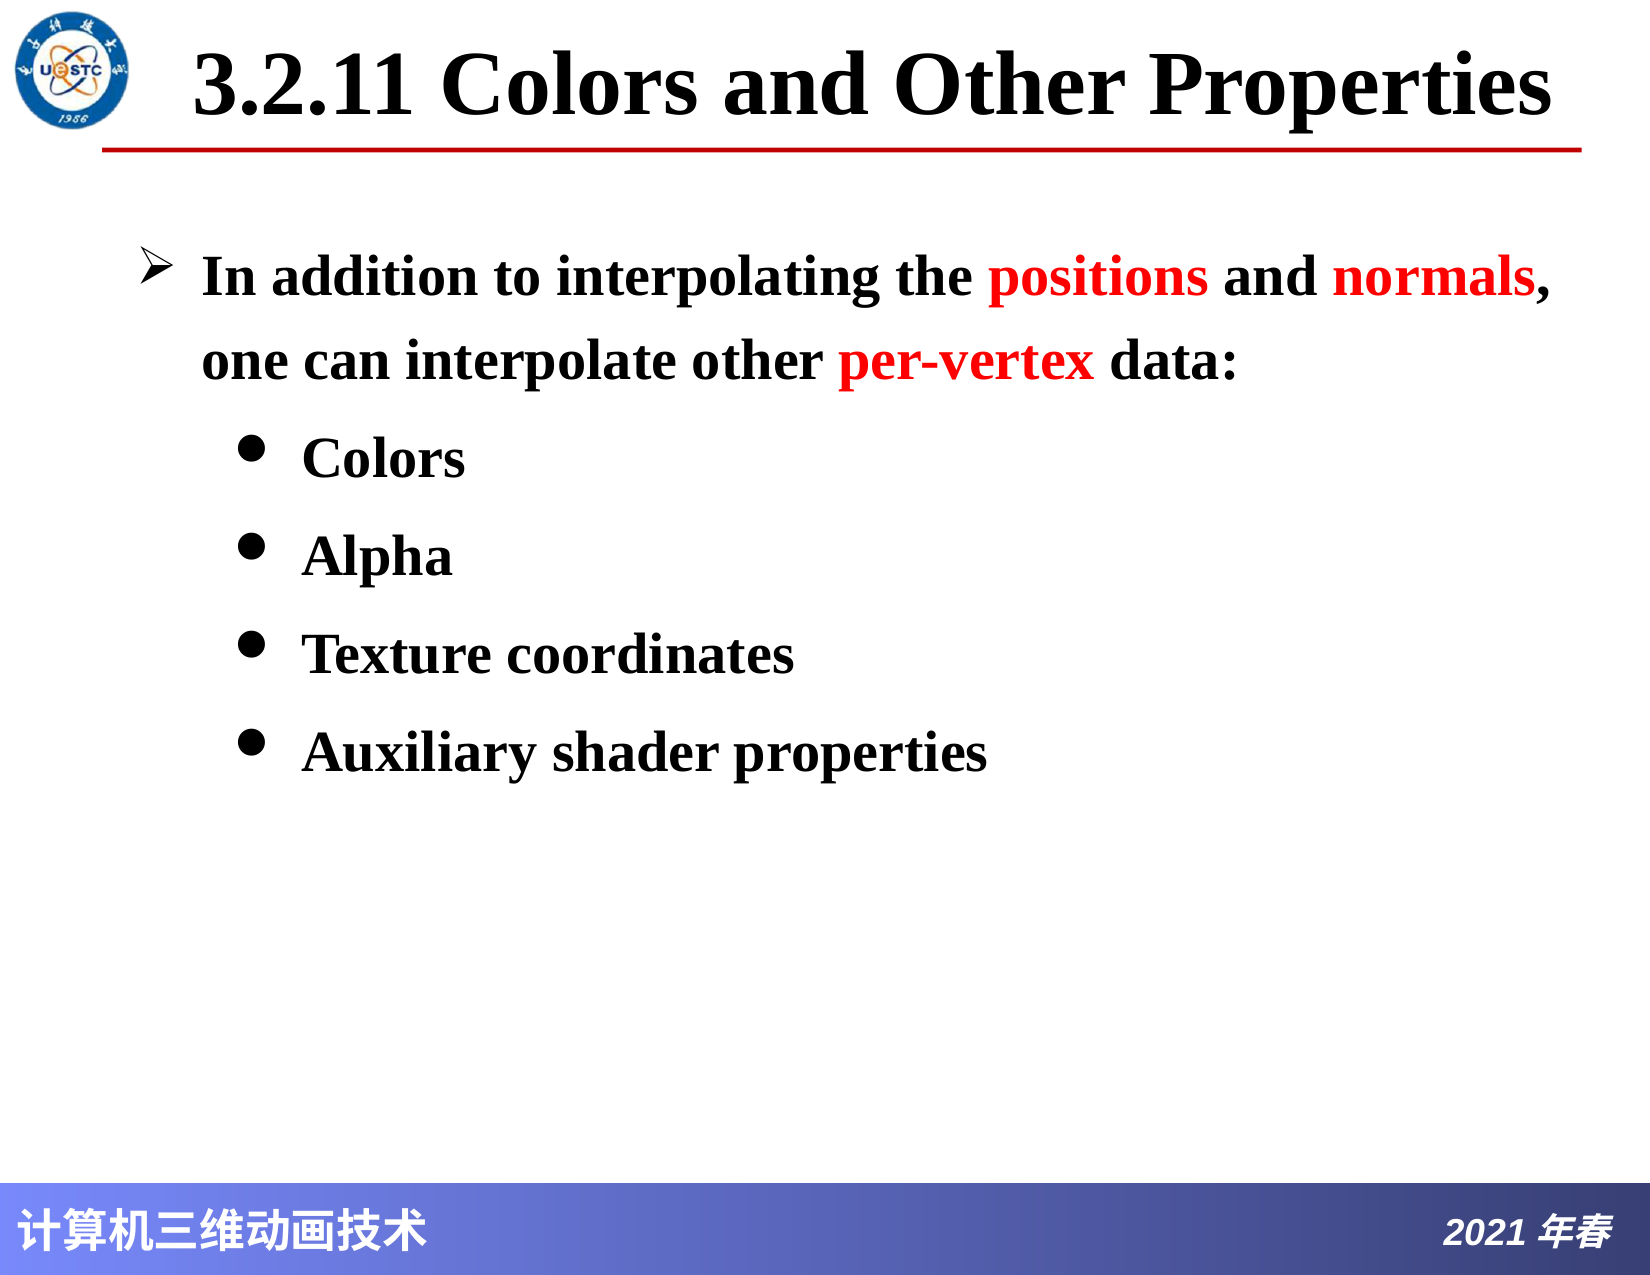

# 3.2.11 Colors and Other Properties
In addition to interpolating the positions and normals, one can interpolate other per-vertex data:
Colors
Alpha
Texture coordinates
Auxiliary shader properties